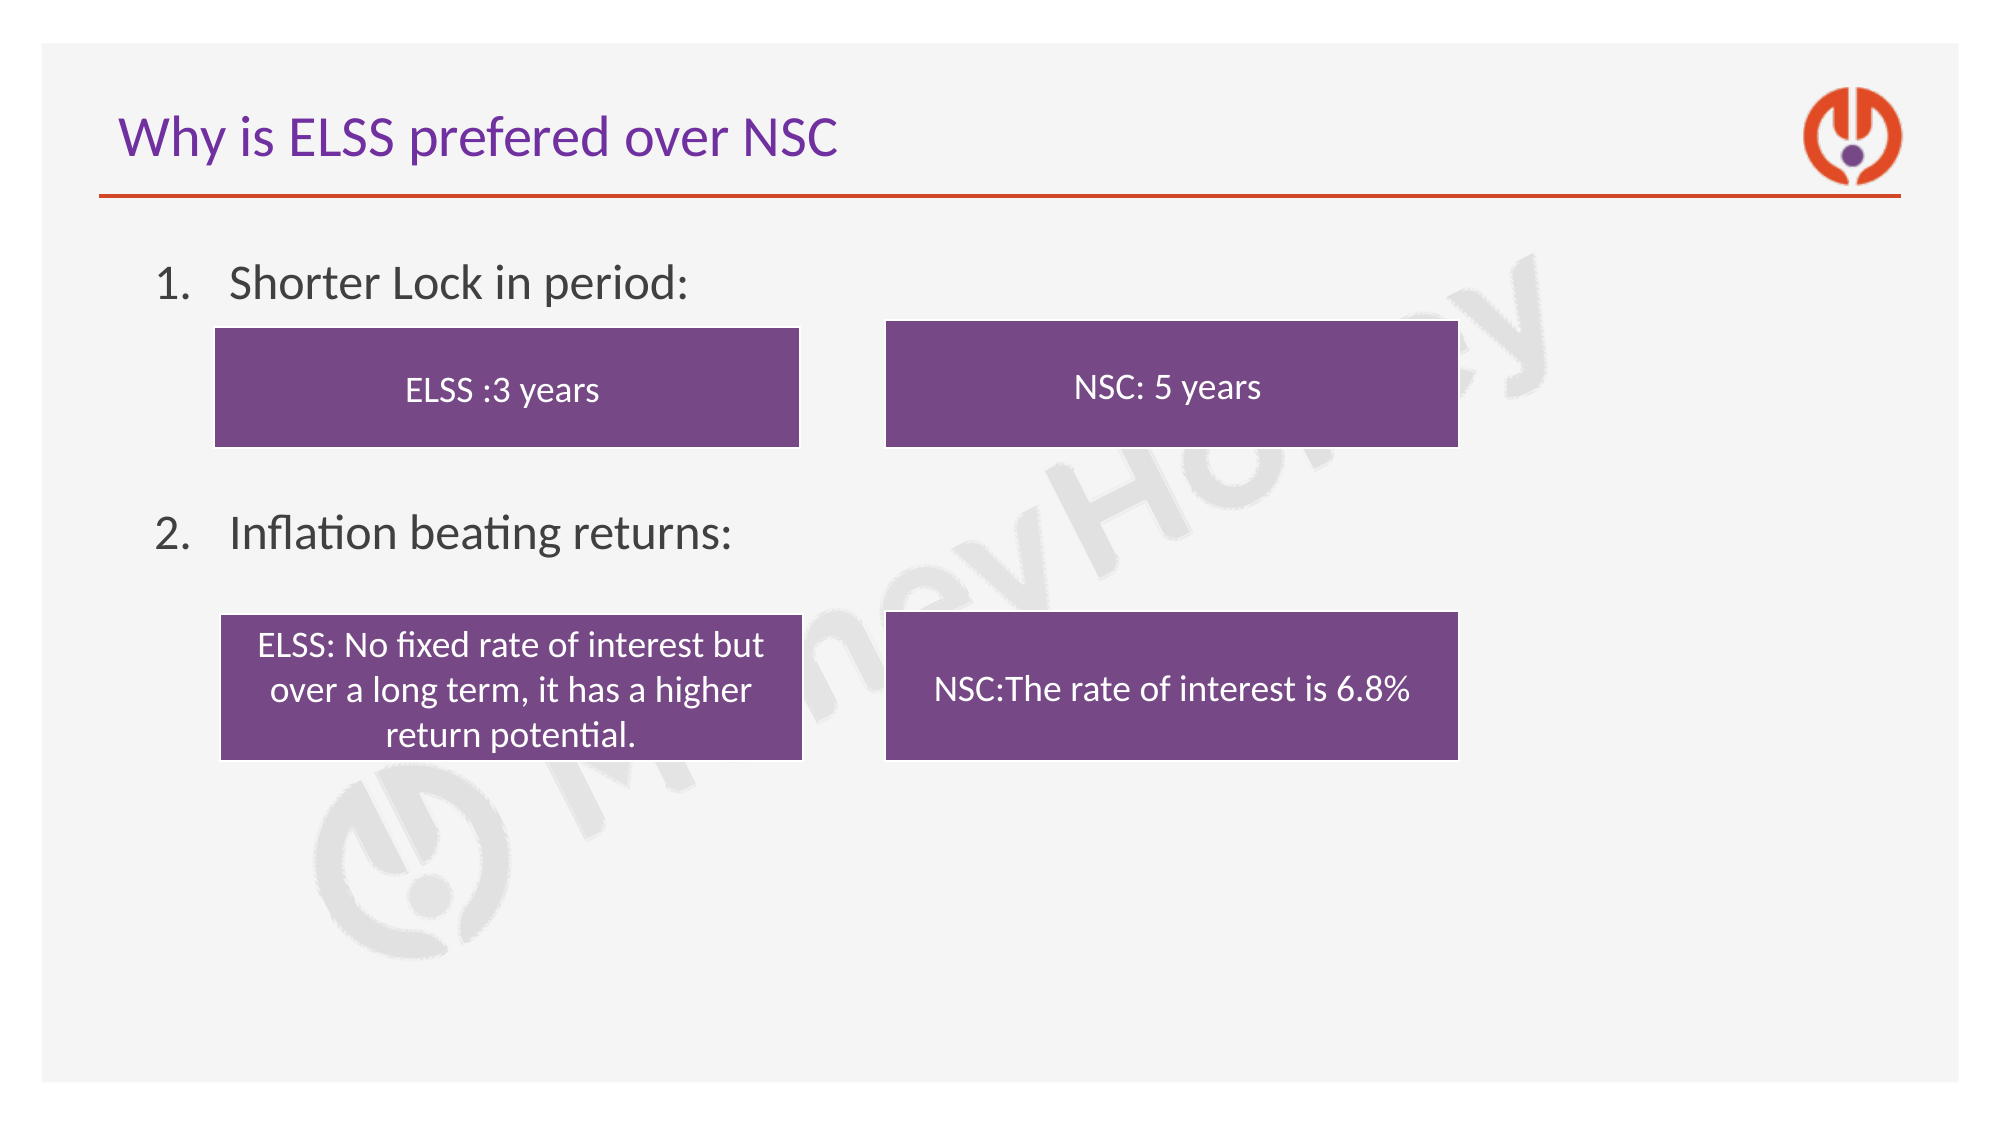

# Why is ELSS prefered over NSC

Shorter Lock in period:

Inflation beating returns:

NSC: 5 years
ELSS :3 years
NSC:The rate of interest is 6.8%
ELSS: No fixed rate of interest but over a long term, it has a higher return potential.